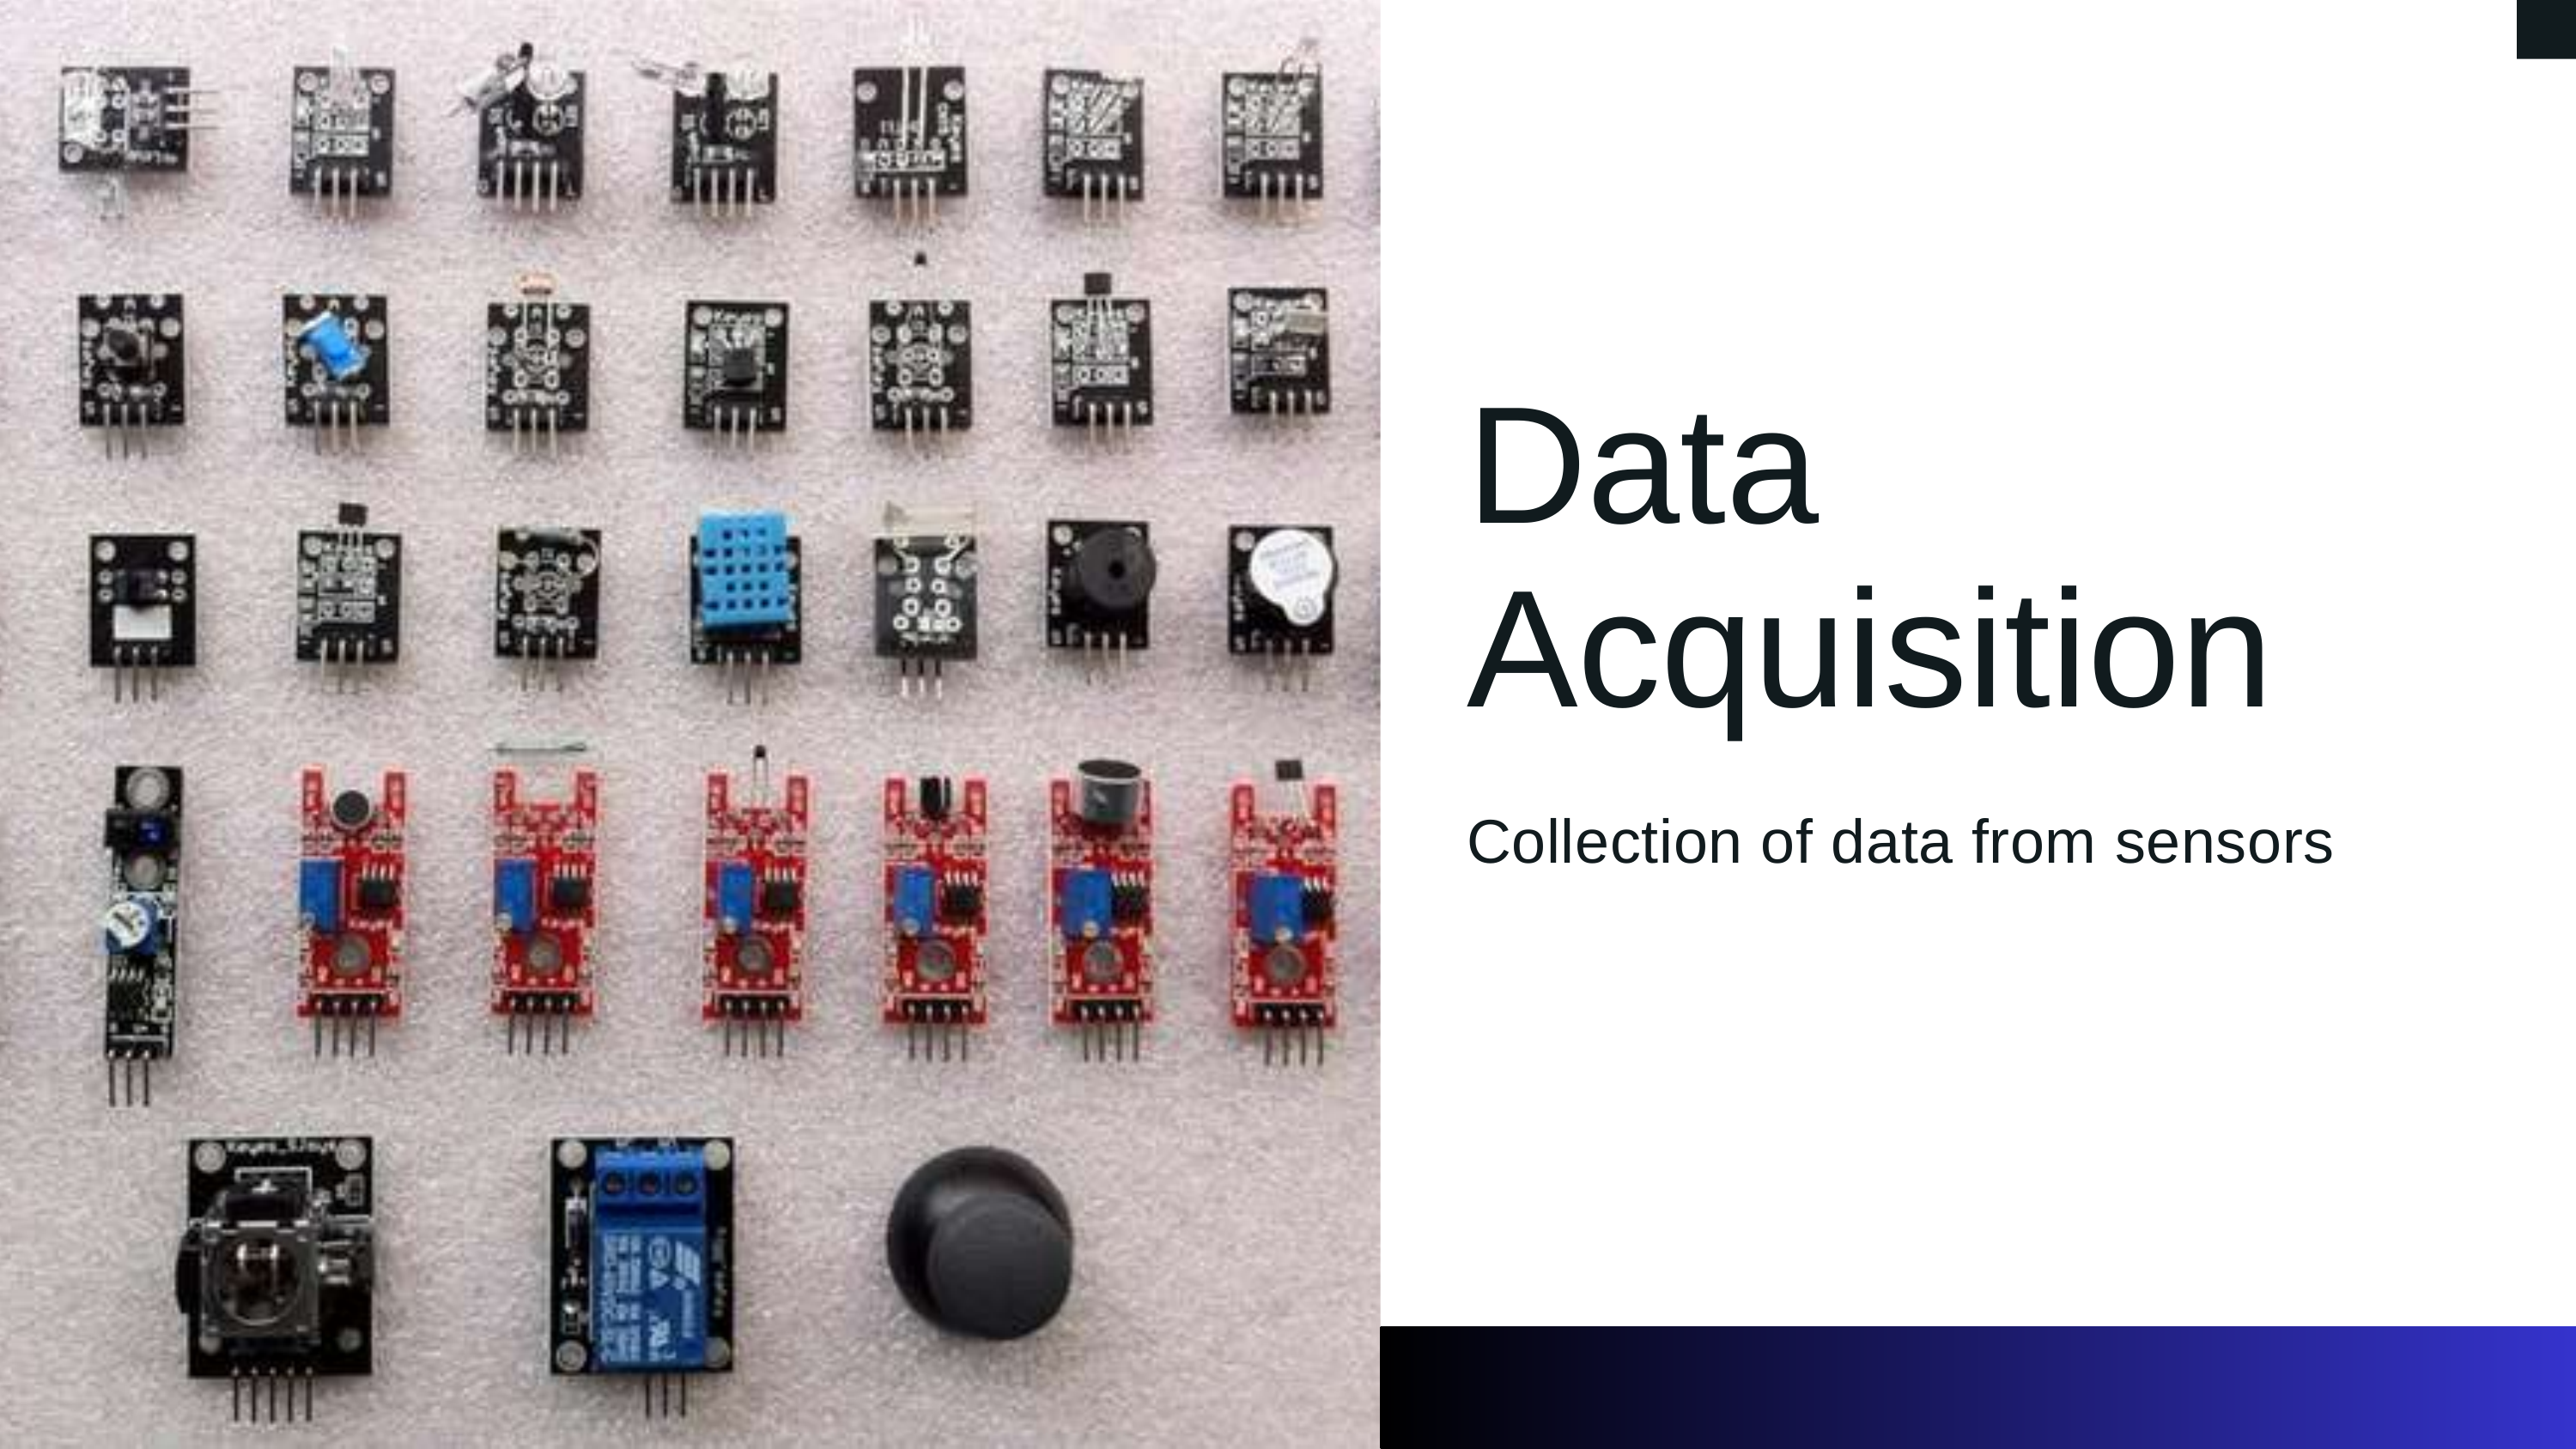

Data Acquisition
Collection of data from sensors
ROM GROUP 5